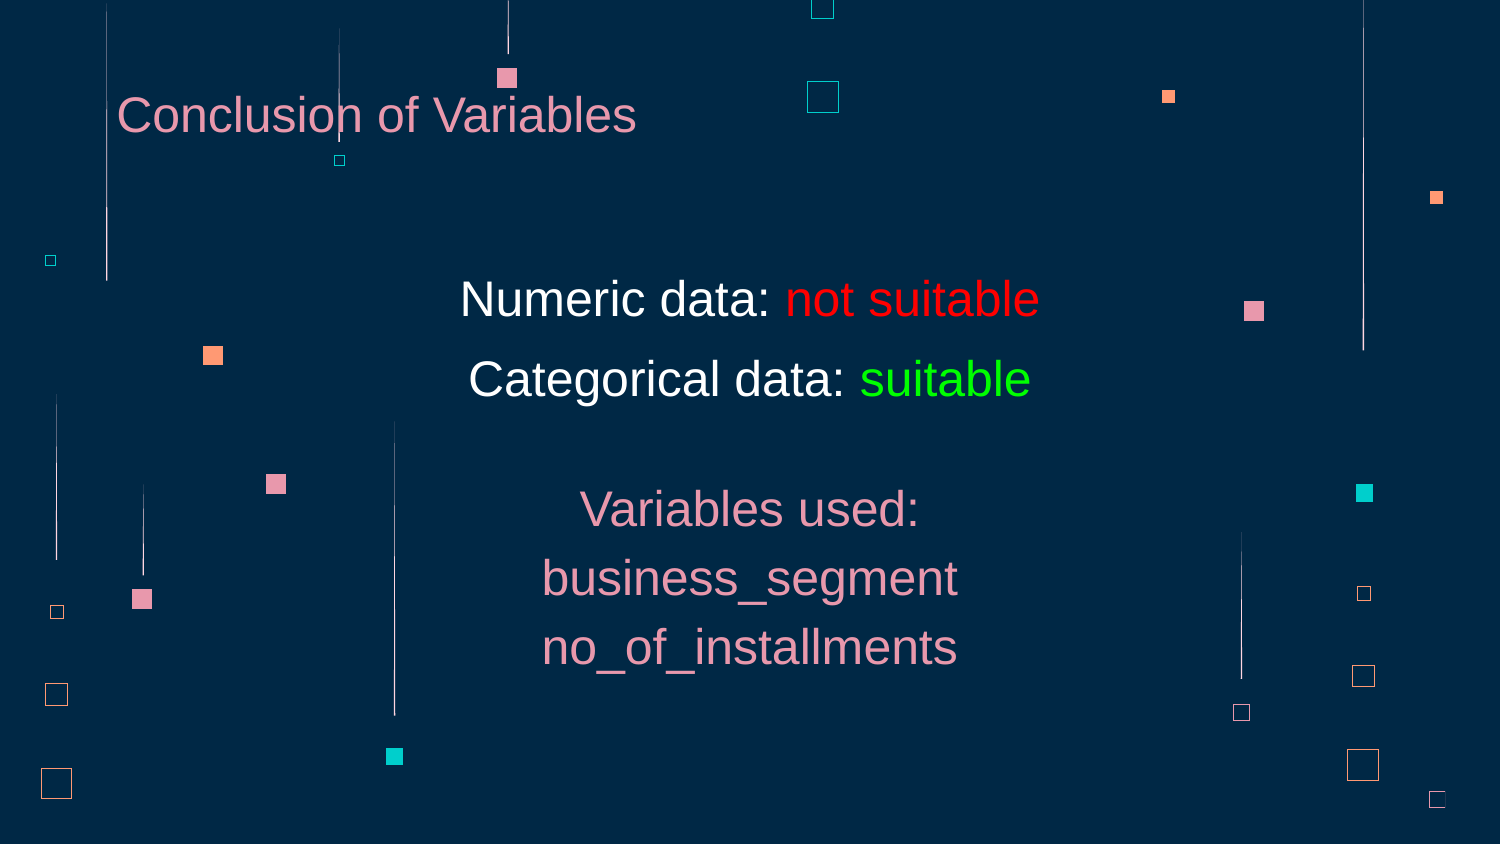

Conclusion of Variables
Numeric data: not suitable
Categorical data: suitable
Variables used:
business_segment
no_of_installments